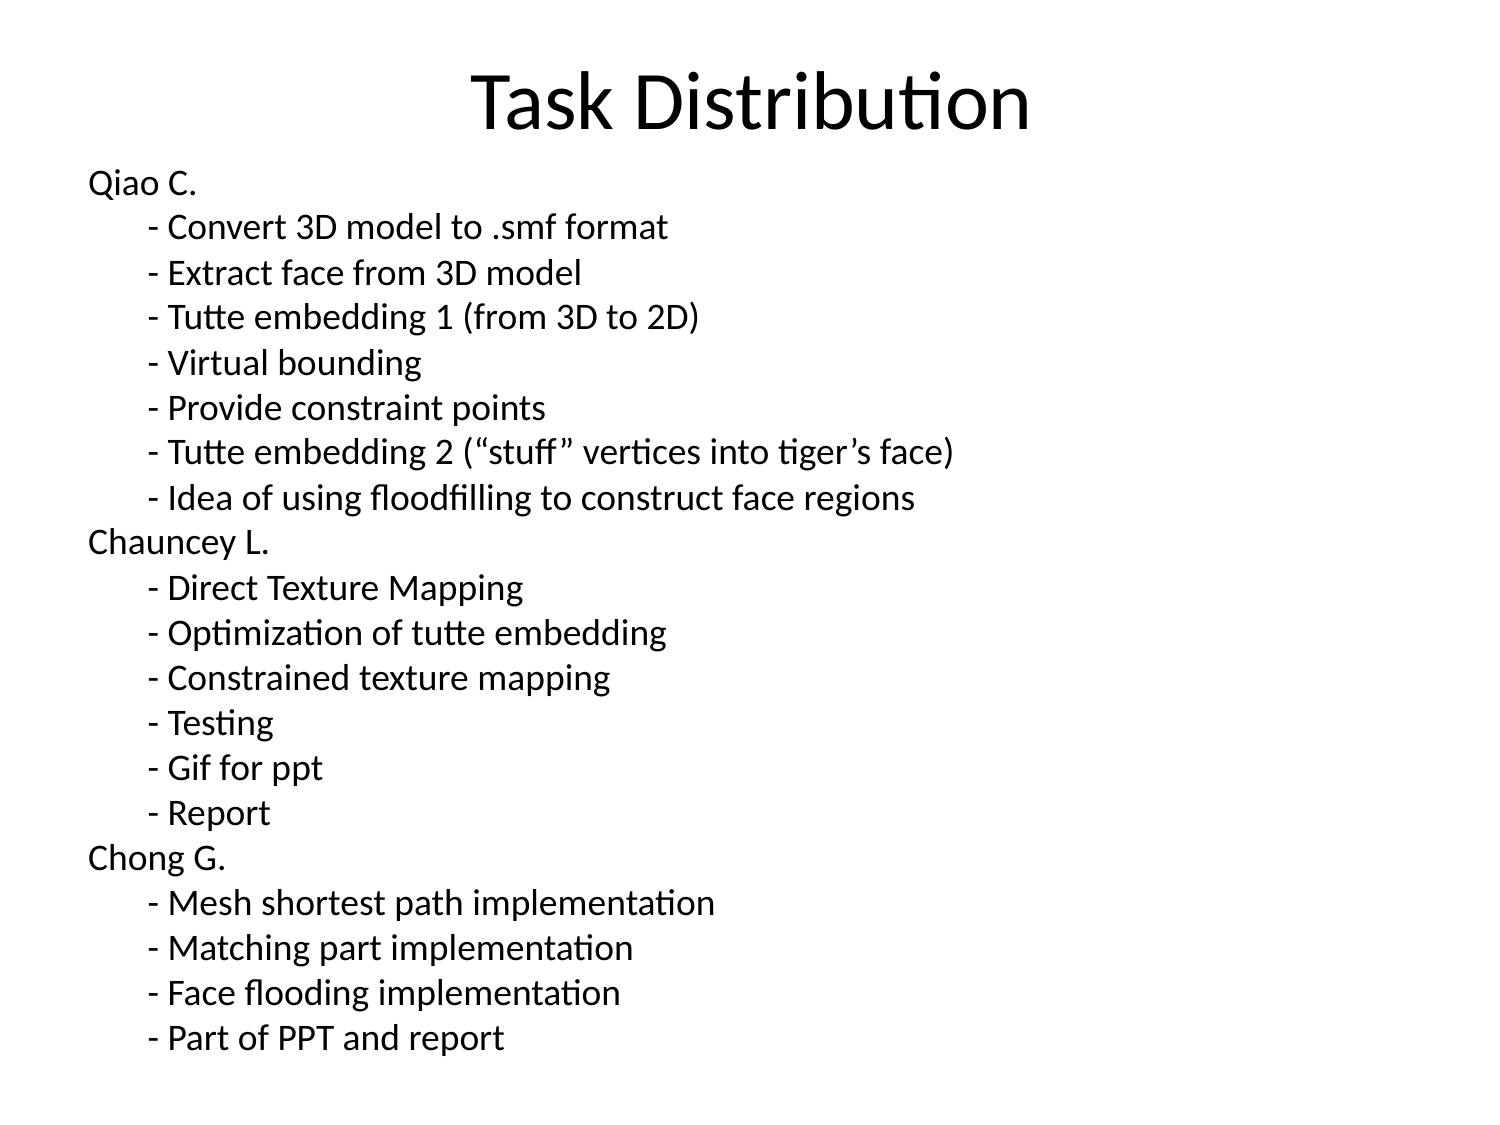

Task Distribution
Qiao C.
       - Convert 3D model to .smf format
       - Extract face from 3D model
       - Tutte embedding 1 (from 3D to 2D)
       - Virtual bounding
       - Provide constraint points
       - Tutte embedding 2 (“stuff” vertices into tiger’s face)
       - Idea of using floodfilling to construct face regions
Chauncey L.
       - Direct Texture Mapping
       - Optimization of tutte embedding
       - Constrained texture mapping
       - Testing
       - Gif for ppt
       - Report
Chong G.
       - Mesh shortest path implementation
       - Matching part implementation
       - Face flooding implementation
       - Part of PPT and report